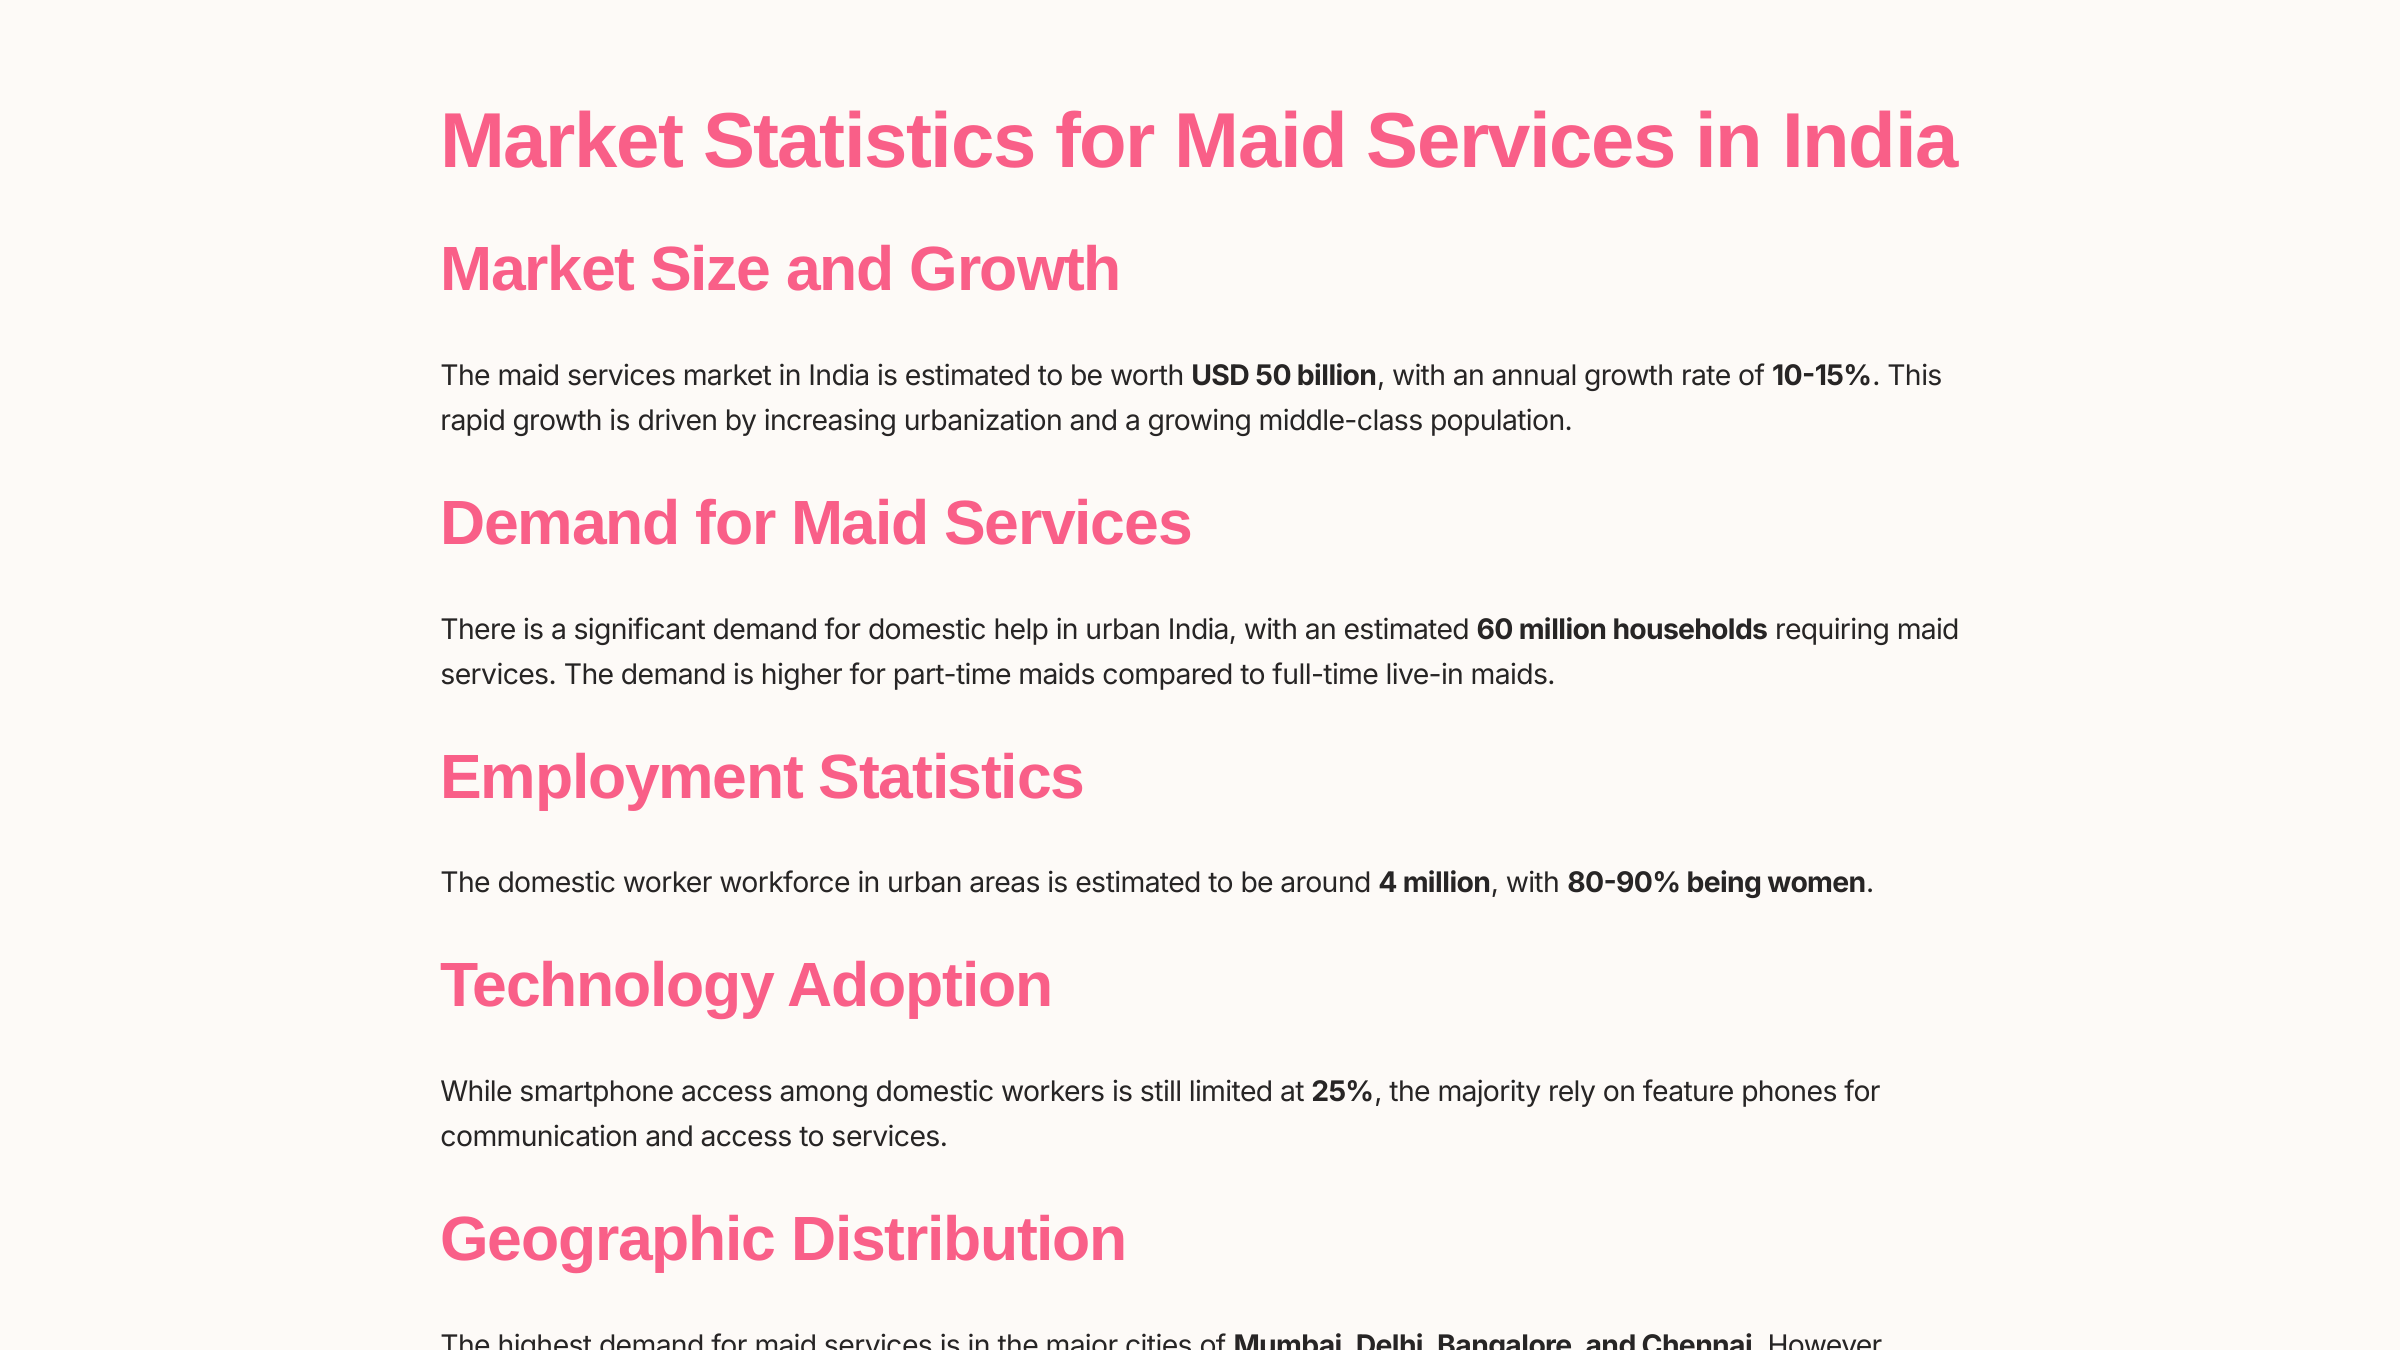

Market Statistics for Maid Services in India
Market Size and Growth
The maid services market in India is estimated to be worth USD 50 billion, with an annual growth rate of 10-15%. This rapid growth is driven by increasing urbanization and a growing middle-class population.
Demand for Maid Services
There is a significant demand for domestic help in urban India, with an estimated 60 million households requiring maid services. The demand is higher for part-time maids compared to full-time live-in maids.
Employment Statistics
The domestic worker workforce in urban areas is estimated to be around 4 million, with 80-90% being women.
Technology Adoption
While smartphone access among domestic workers is still limited at 25%, the majority rely on feature phones for communication and access to services.
Geographic Distribution
The highest demand for maid services is in the major cities of Mumbai, Delhi, Bangalore, and Chennai. However, there is also growing demand in tier 2 cities across India.
Income and Pricing
Part-time maids in India typically earn between INR 3,000 to INR 5,000 per month, while full-time live-in maids can earn INR 10,000 to INR 20,000 per month.
Service Categories
The maid services market is dominated by housekeeping (50%), followed by cooking services (30%), and other services like babysitting, elderly care, and gardening (20%).
Customer Preferences
Customers' top concerns when hiring maids are trust and reliability. Around 70% of households prefer recommendations or verified service platforms for hiring domestic help.
Safety and Verification
While only 40% of households currently conduct thorough background checks, there is a growing trend towards using professional agencies or apps to hire verified maids.
Regulation and Compliance
The maid services industry in India is largely unregulated, but there is increasing advocacy for better working conditions and legal protections for domestic workers.